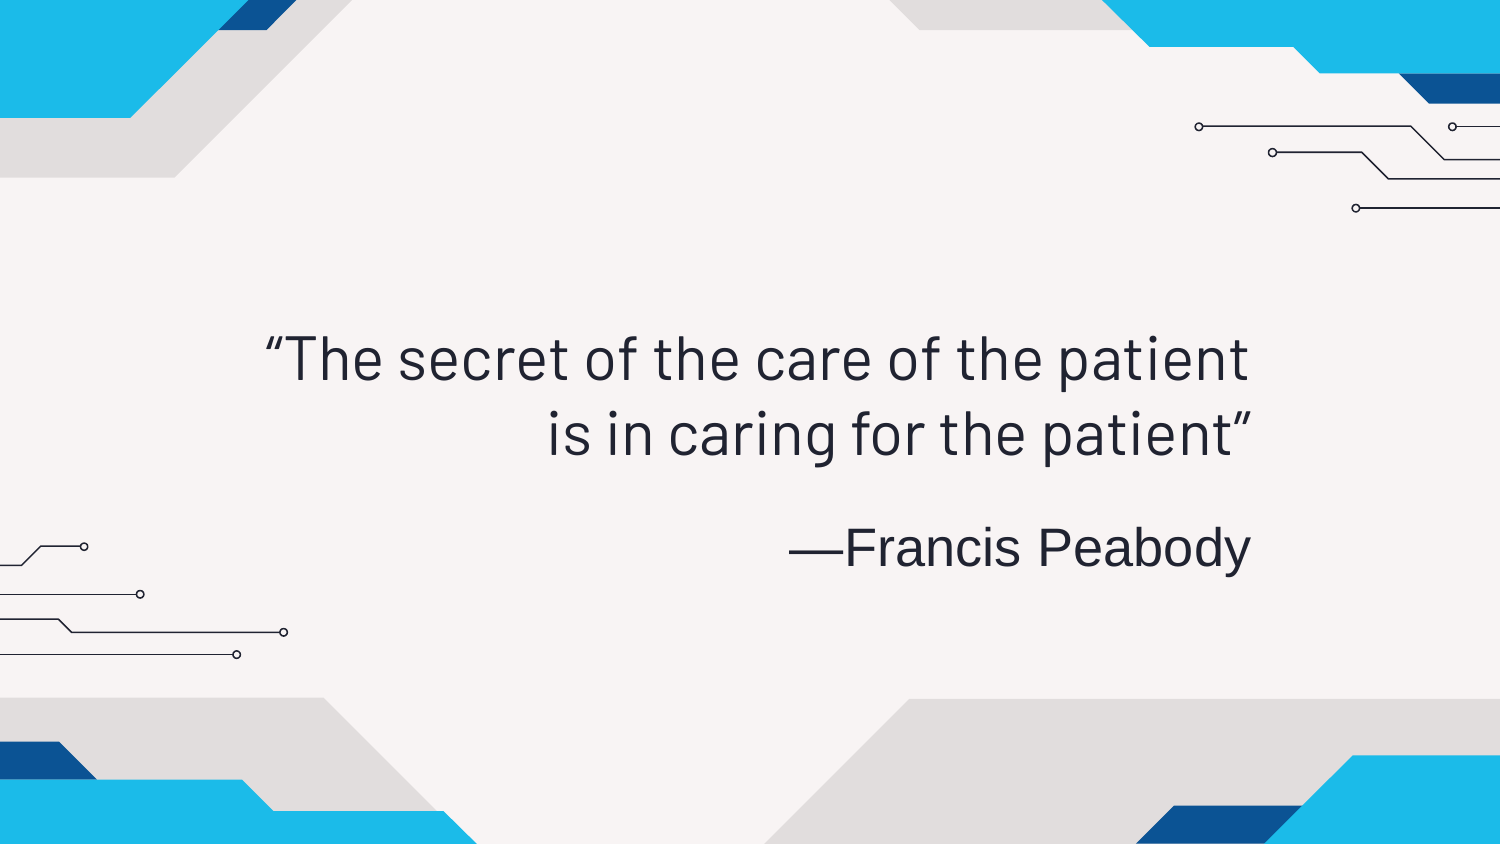

“The secret of the care of the patient is in caring for the patient”
# —Francis Peabody